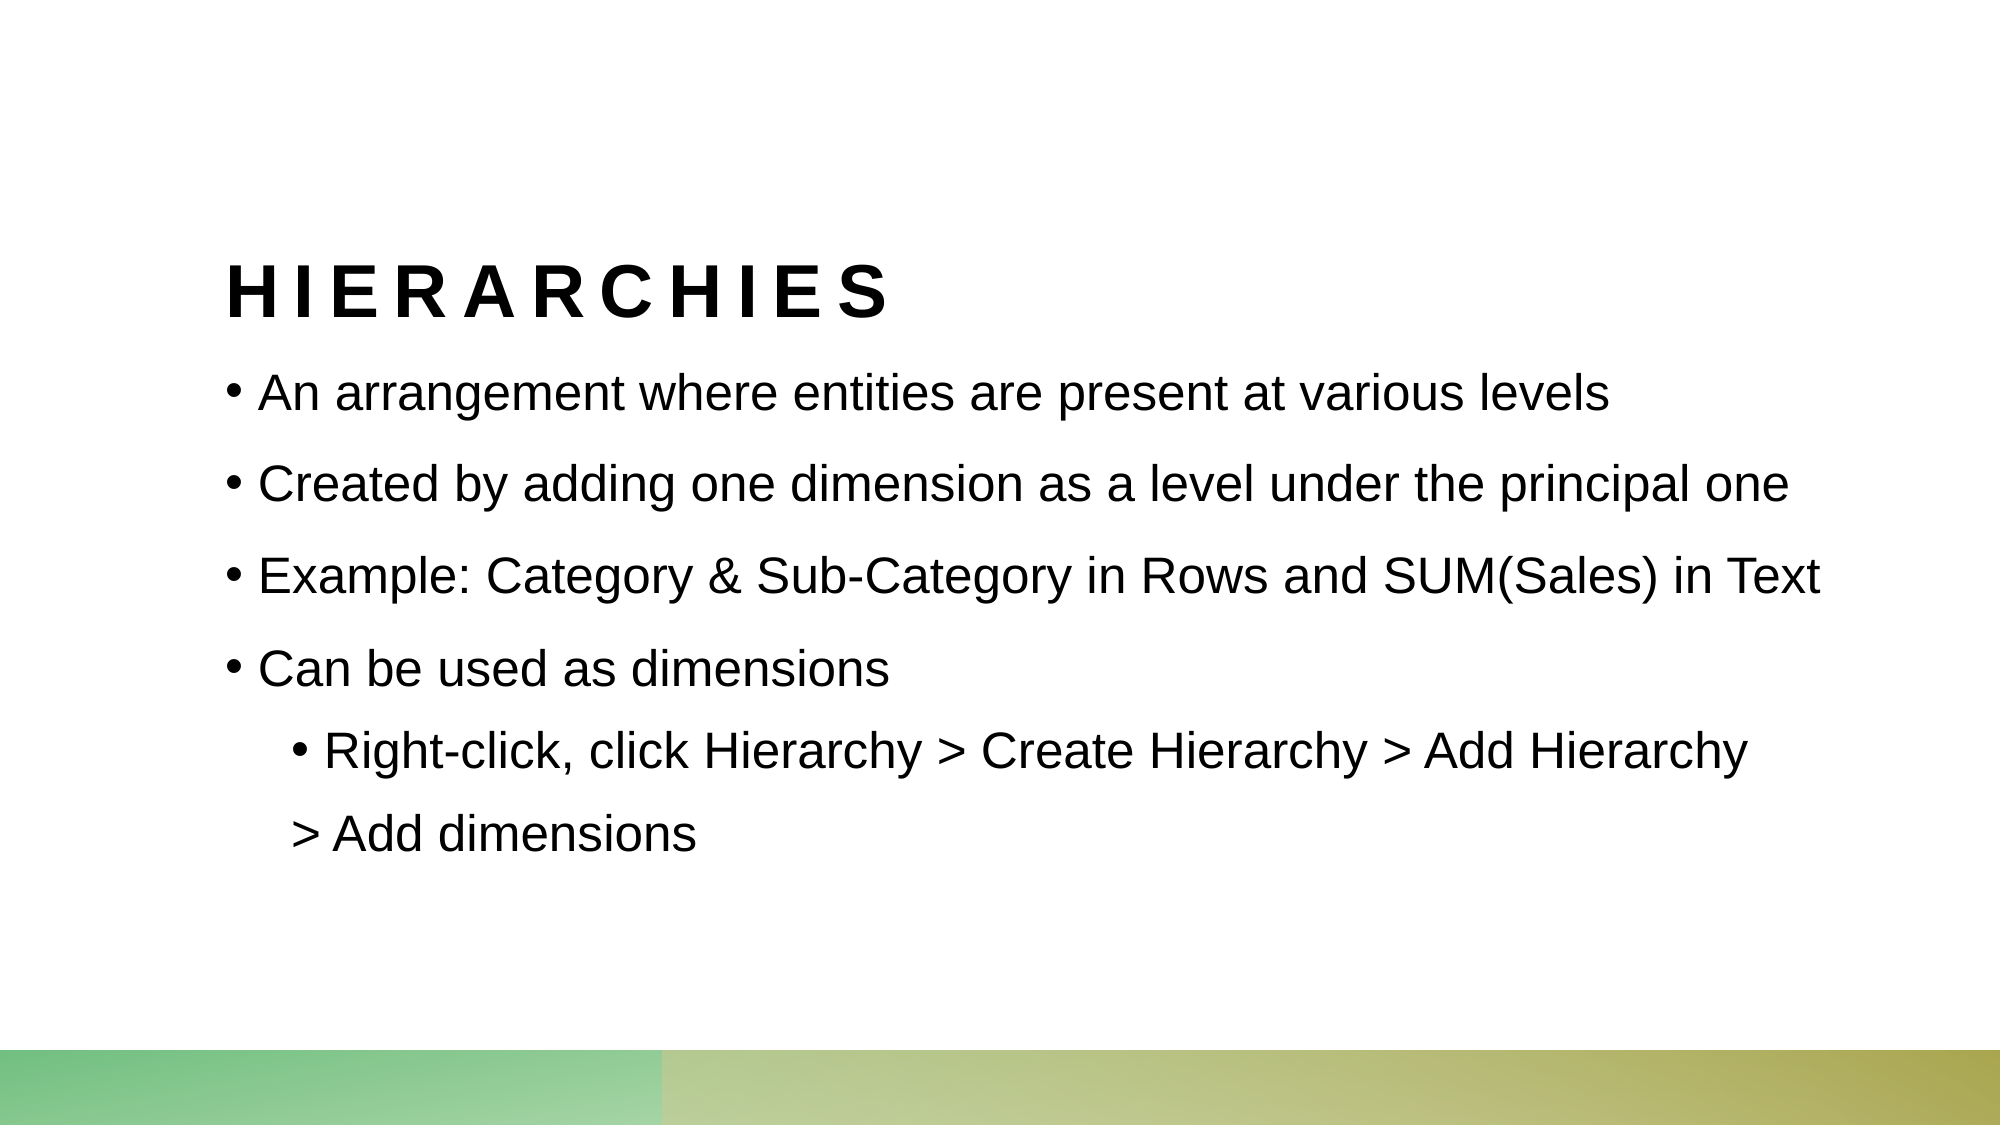

# Hierarchies
An arrangement where entities are present at various levels
Created by adding one dimension as a level under the principal one
Example: Category & Sub-Category in Rows and SUM(Sales) in Text
Can be used as dimensions
Right-click, click Hierarchy > Create Hierarchy > Add Hierarchy
> Add dimensions